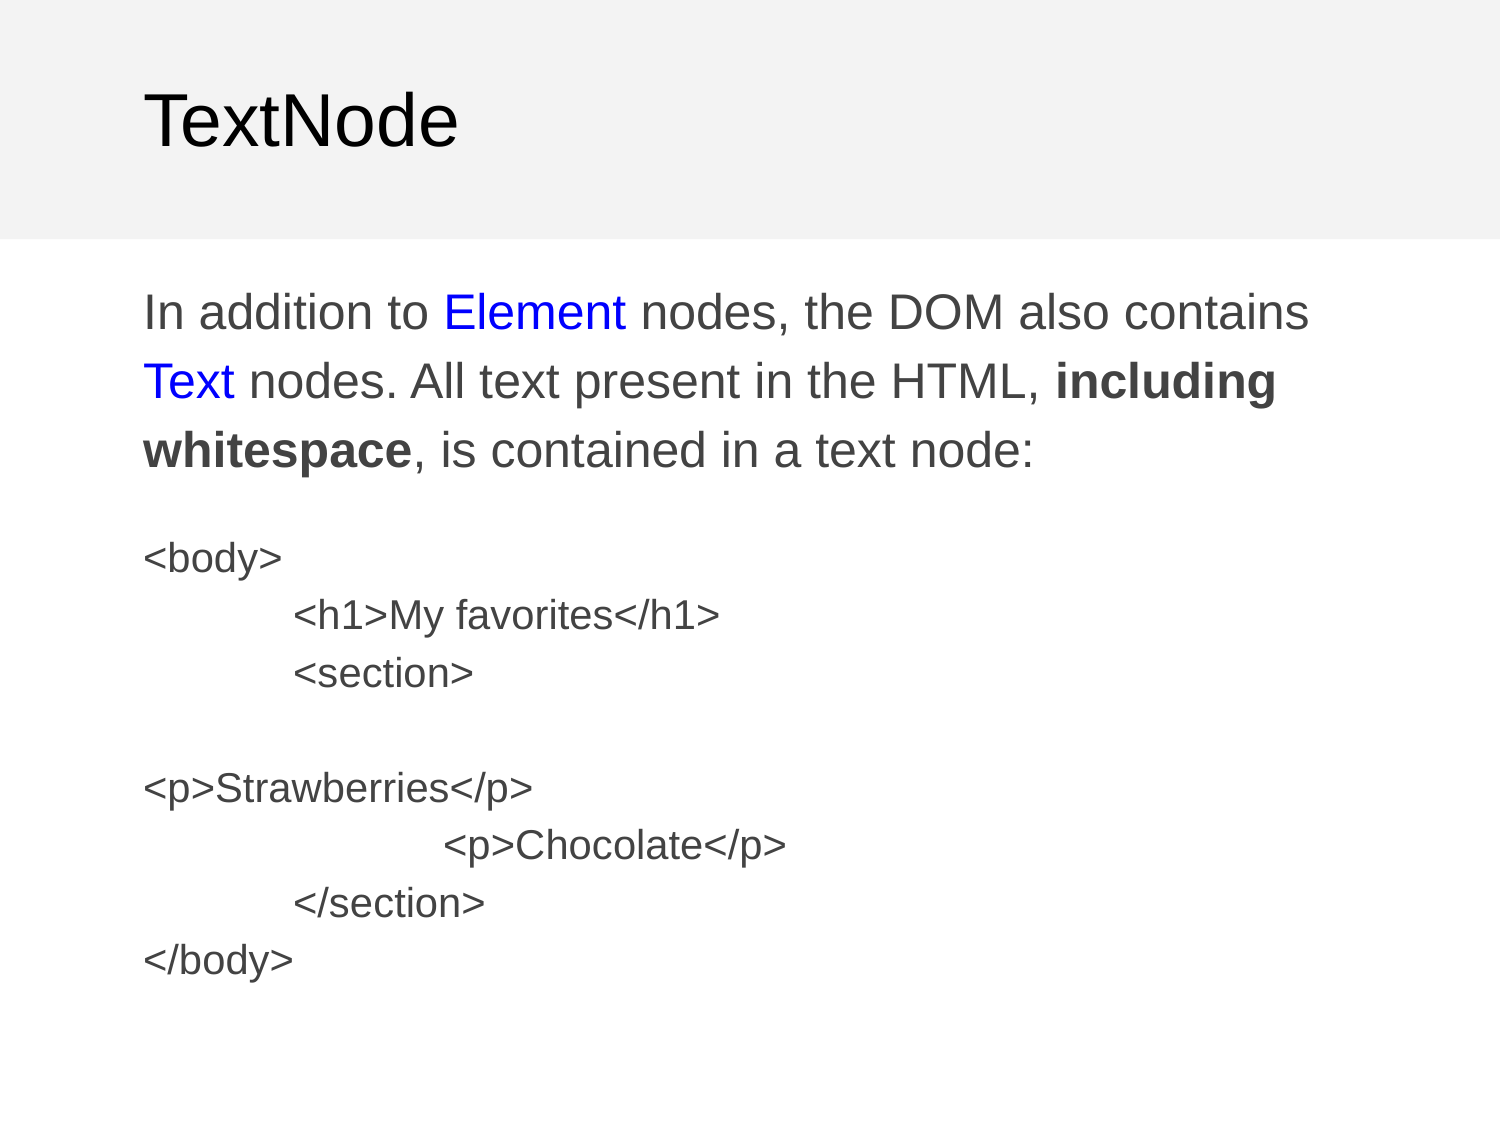

TextNode
In addition to Element nodes, the DOM also contains Text nodes. All text present in the HTML, including whitespace, is contained in a text node:
<body>
	<h1>My favorites</h1>
	<section>
		<p>Strawberries</p>
		<p>Chocolate</p>
	</section>
</body>